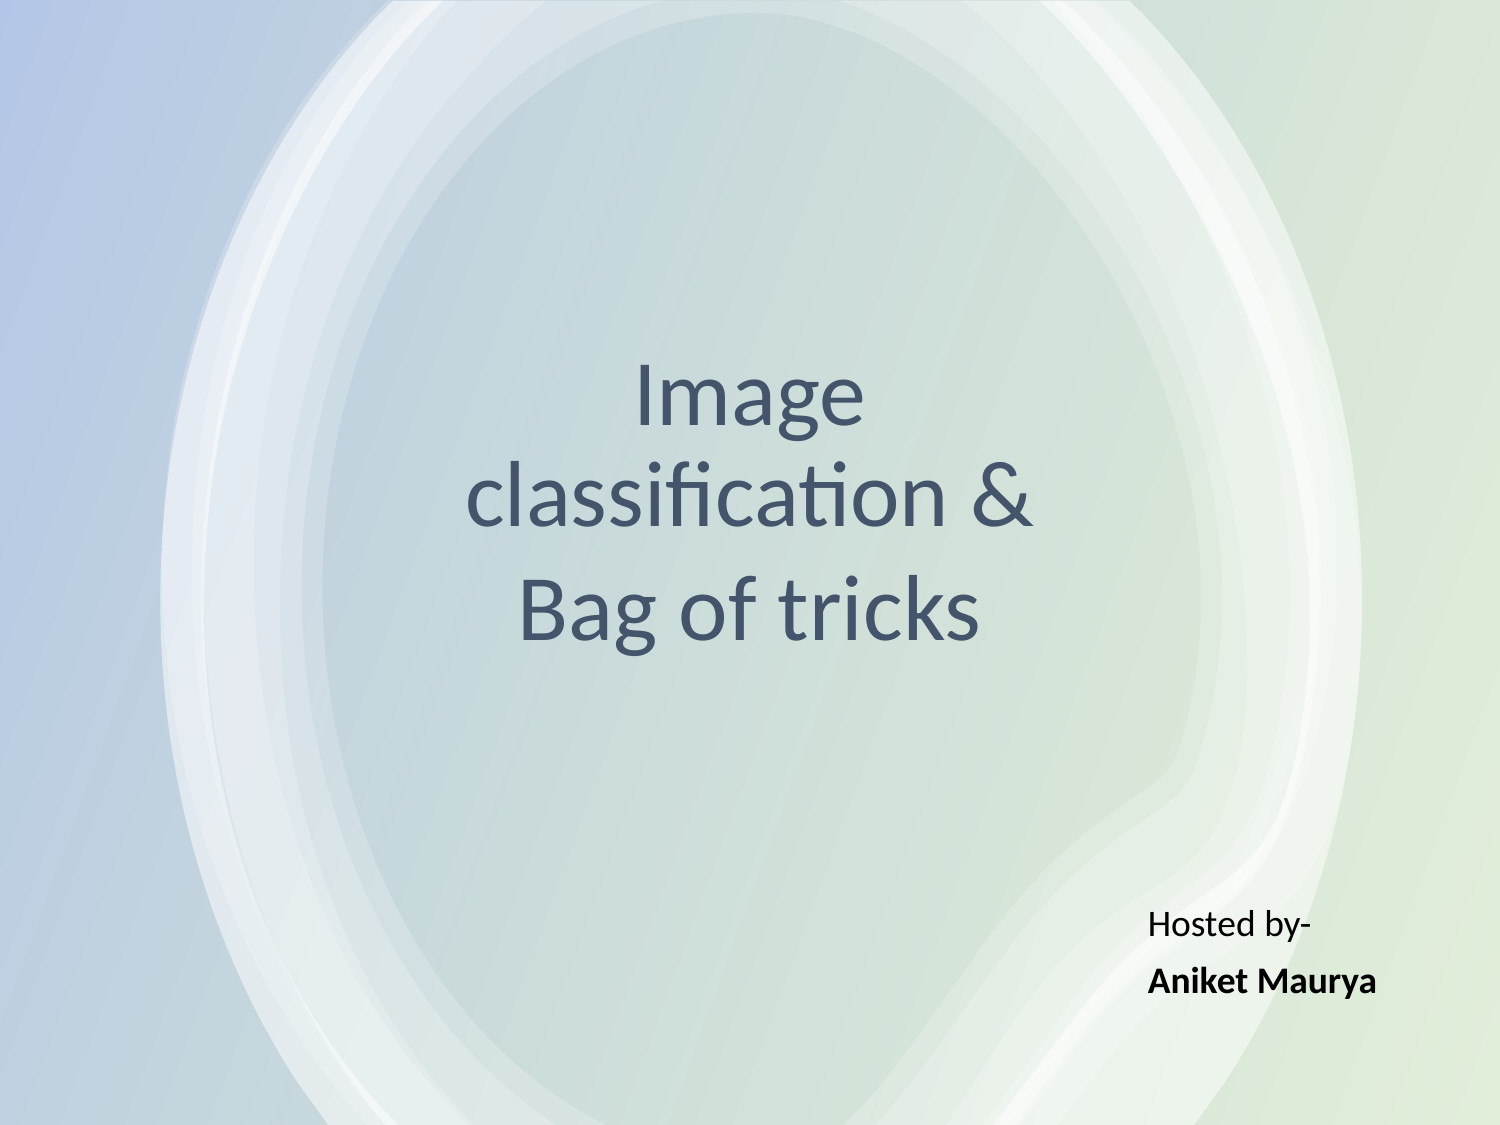

Image classification &
Bag of tricks
Hosted by-
Aniket Maurya